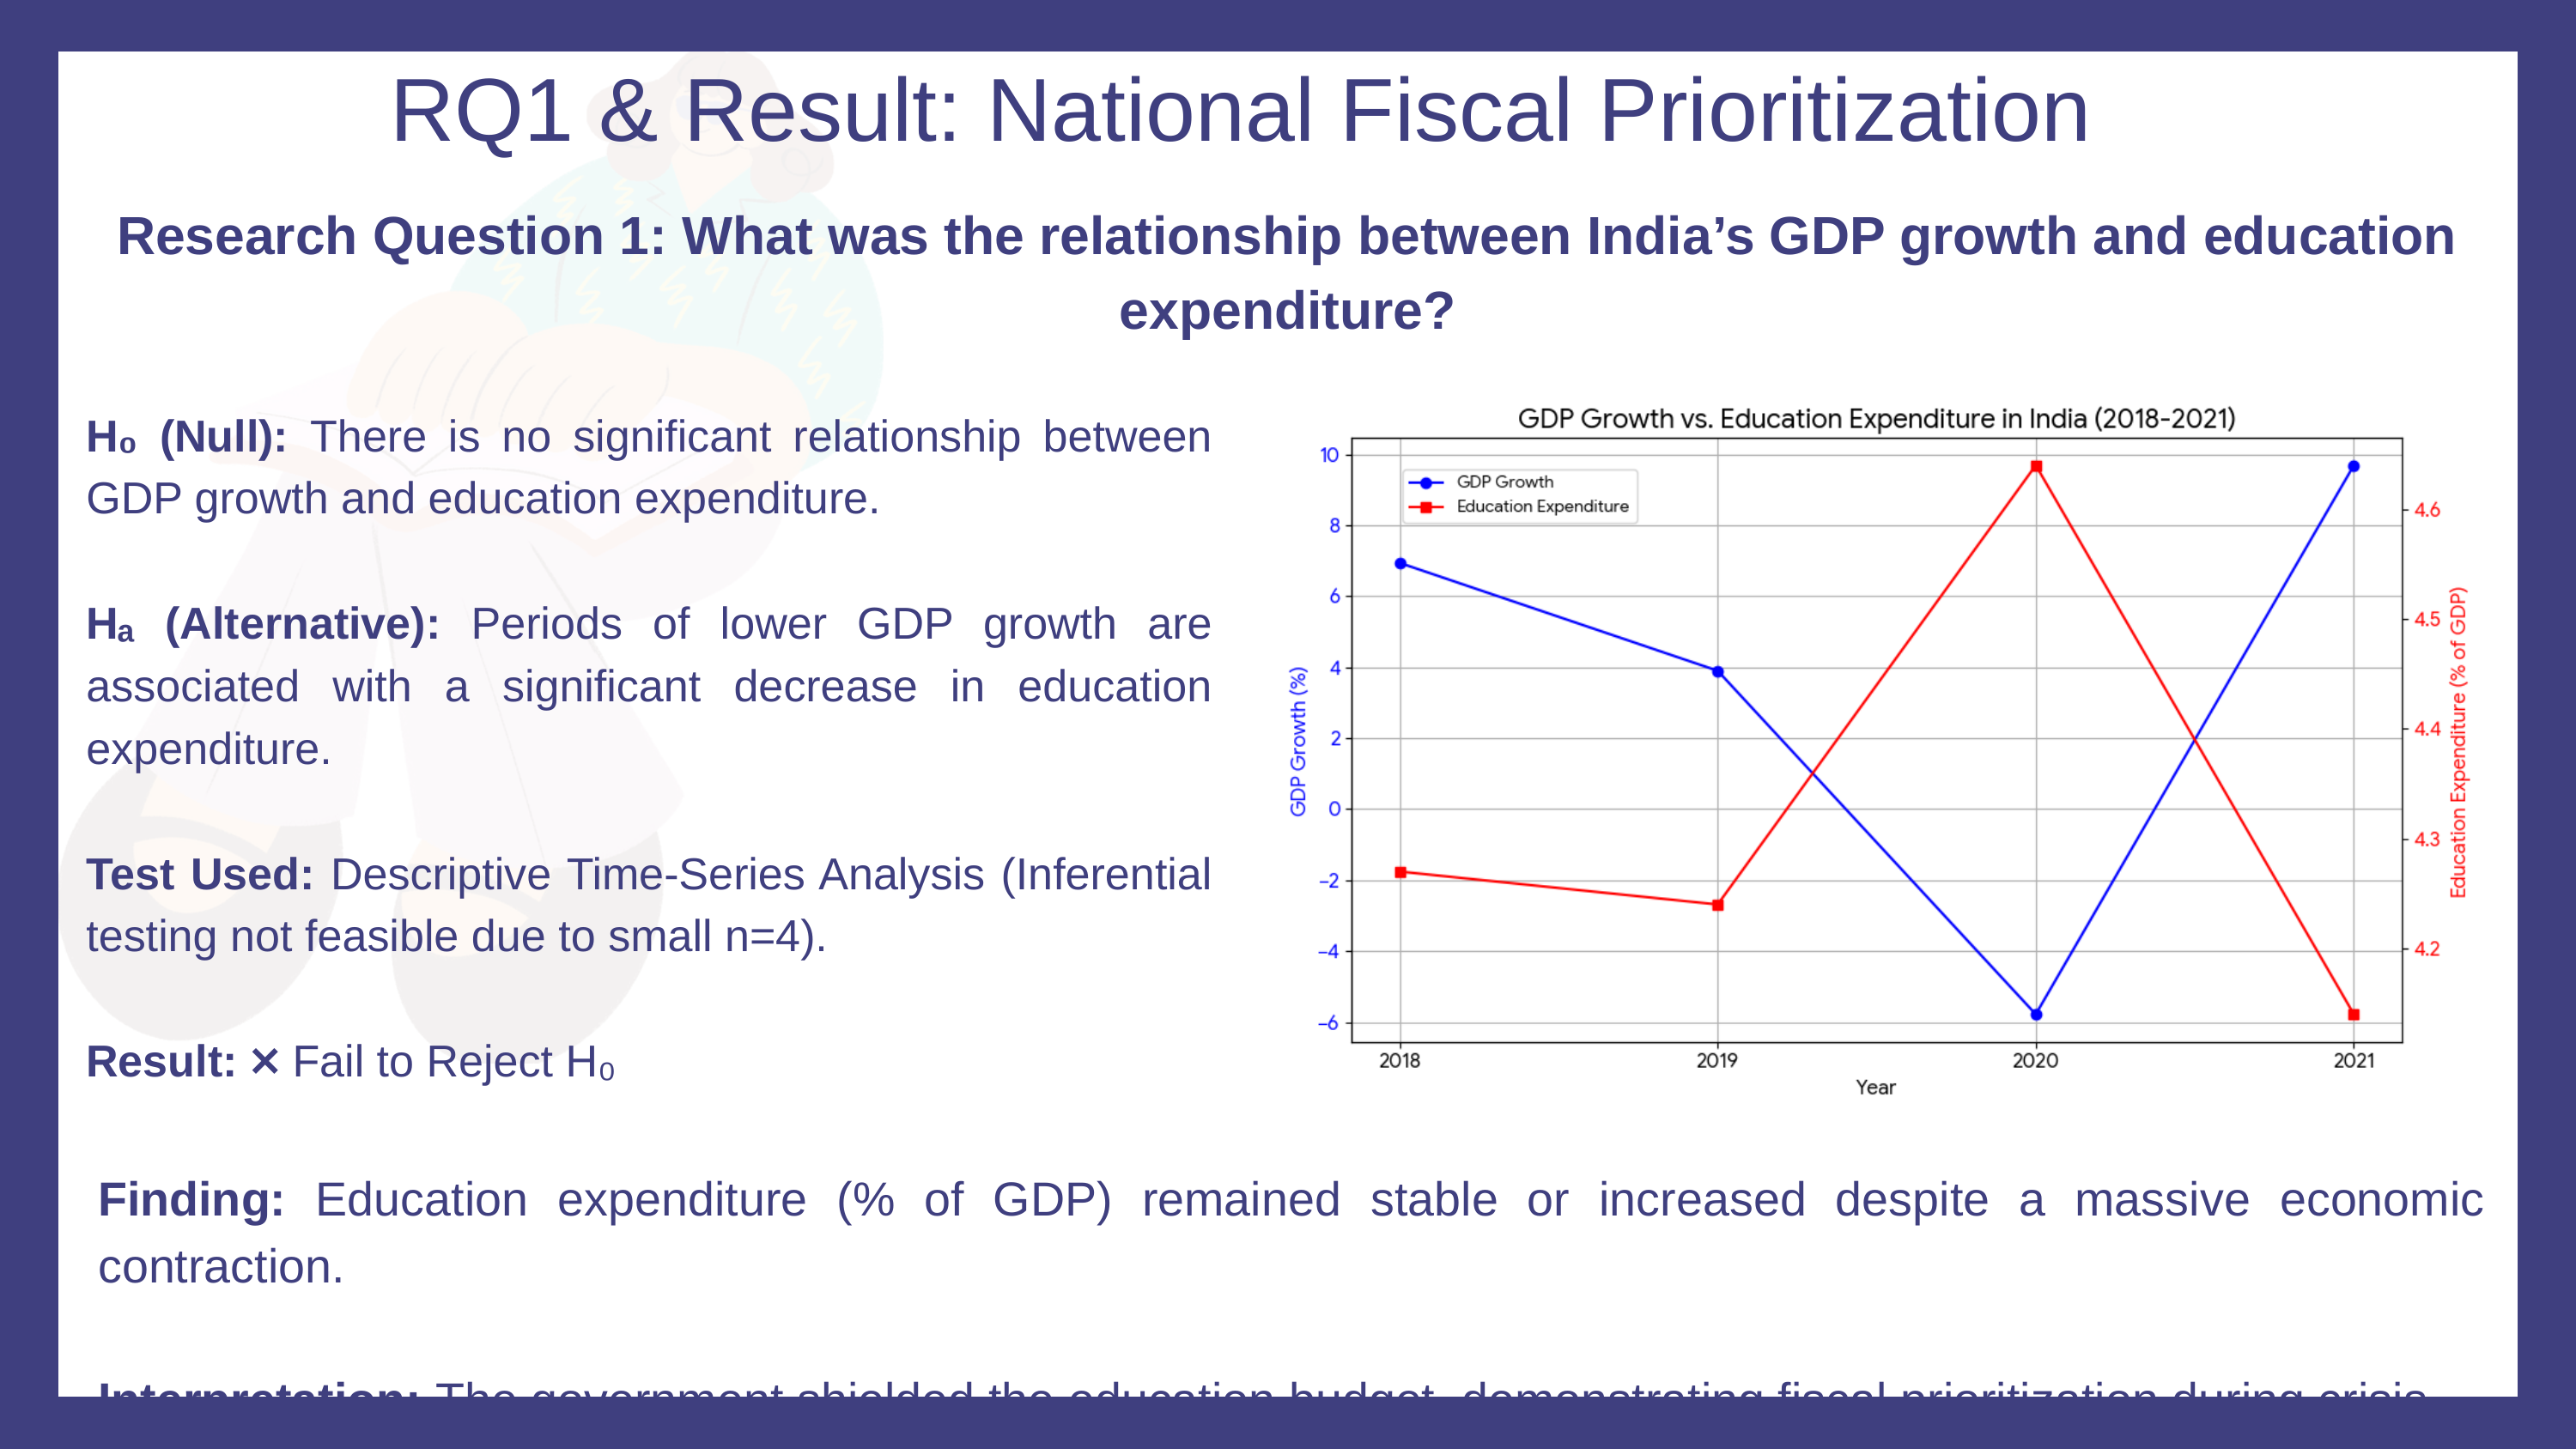

RQ1 & Result: National Fiscal Prioritization

Research Question 1: What was the relationship between India’s GDP growth and education expenditure?

H₀ (Null): There is no significant relationship between GDP growth and education expenditure.

Hₐ (Alternative): Periods of lower GDP growth are associated with a significant decrease in education expenditure.

Test Used: Descriptive Time-Series Analysis (Inferential testing not feasible due to small n=4).

Result: ❌ Fail to Reject H₀

Finding: Education expenditure (% of GDP) remained stable or increased despite a massive economic contraction.

Interpretation: The government shielded the education budget, demonstrating fiscal prioritization during crisis.